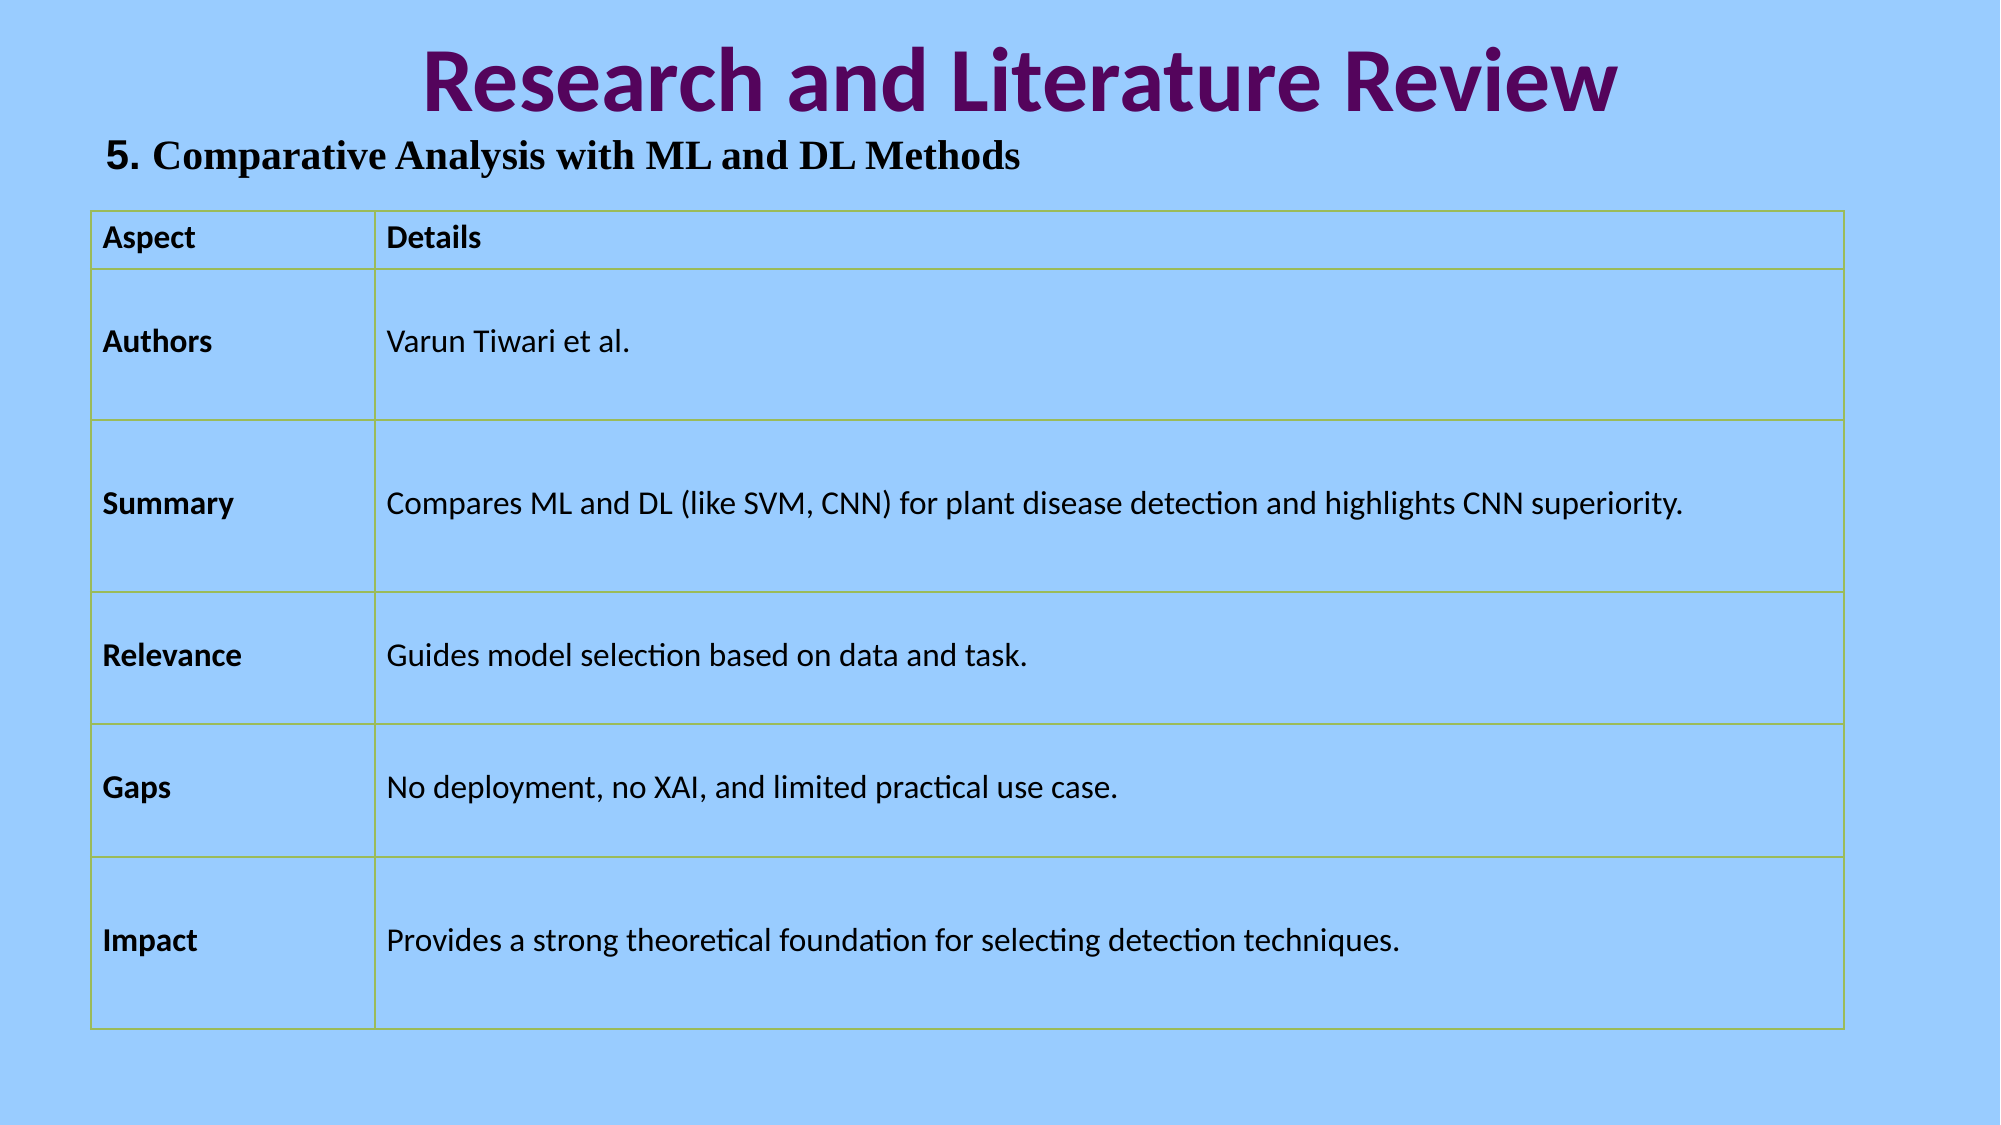

# Research and Literature Review
5. Comparative Analysis with ML and DL Methods

| Aspect | Details |
| --- | --- |
| Authors | Varun Tiwari et al. |
| Summary | Compares ML and DL (like SVM, CNN) for plant disease detection and highlights CNN superiority. |
| Relevance | Guides model selection based on data and task. |
| Gaps | No deployment, no XAI, and limited practical use case. |
| Impact | Provides a strong theoretical foundation for selecting detection techniques. |